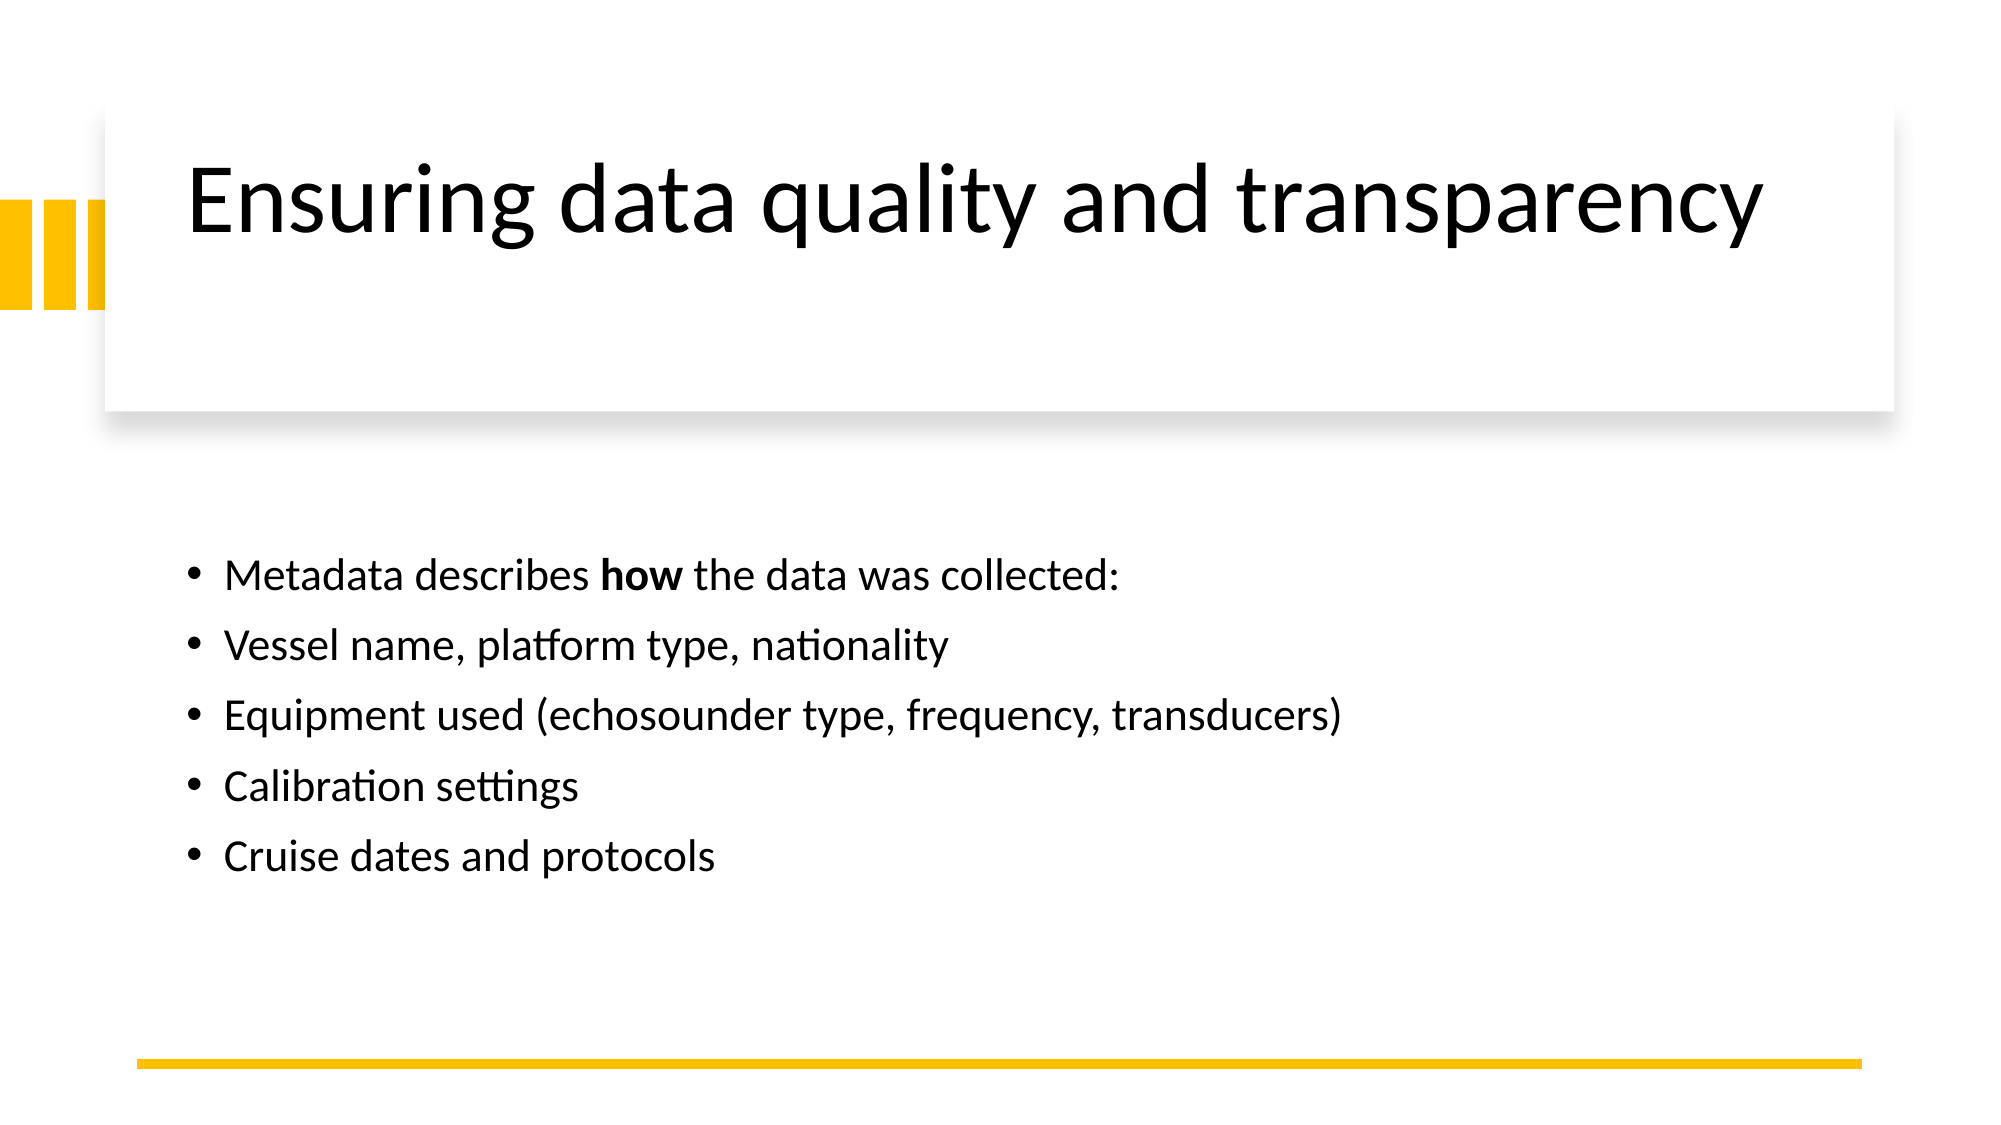

# Ensuring data quality and transparency

Metadata describes how the data was collected:
Vessel name, platform type, nationality
Equipment used (echosounder type, frequency, transducers)
Calibration settings
Cruise dates and protocols